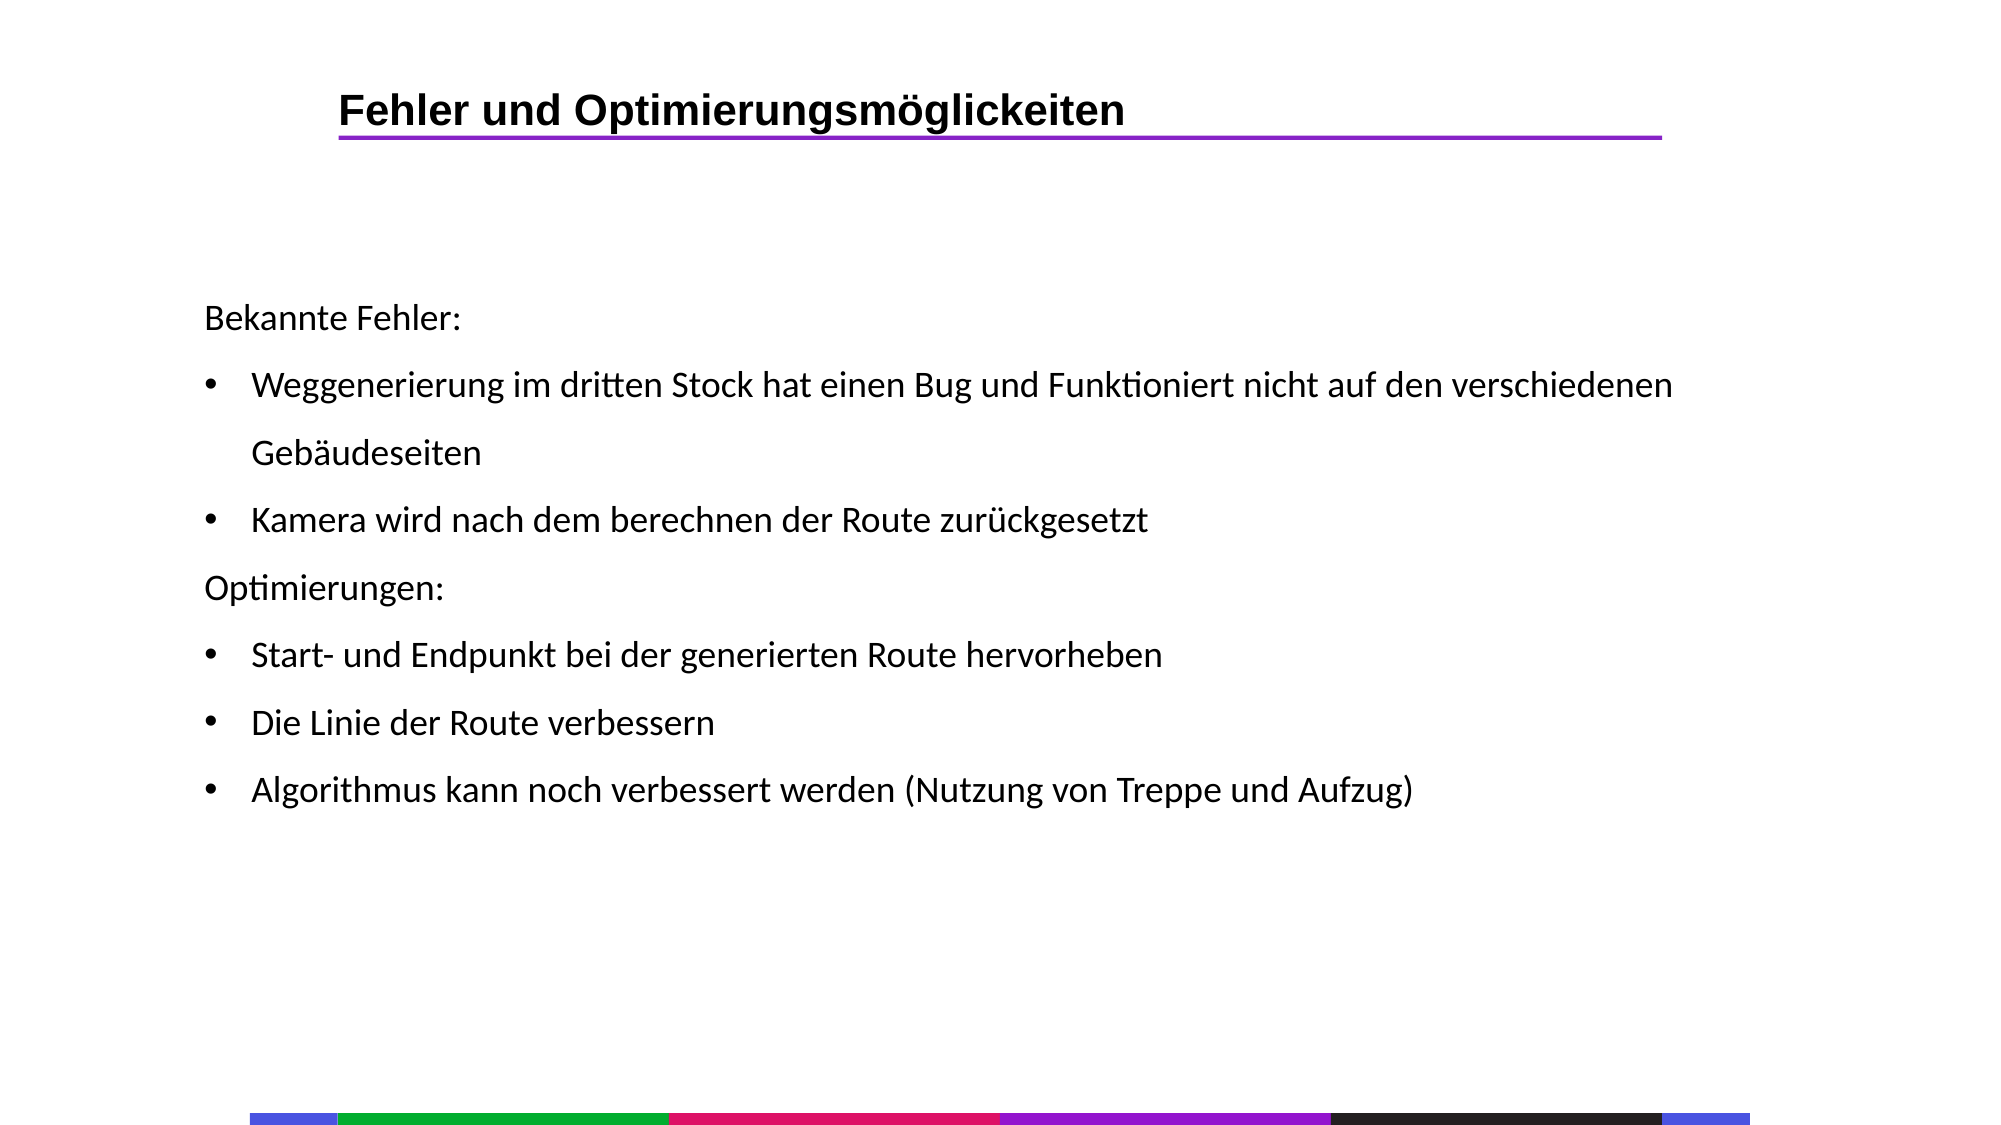

67
Fehler und Optimierungsmöglickeiten
53

21
53
Bekannte Fehler:
Weggenerierung im dritten Stock hat einen Bug und Funktioniert nicht auf den verschiedenen Gebäudeseiten
Kamera wird nach dem berechnen der Route zurückgesetzt
Optimierungen:
Start- und Endpunkt bei der generierten Route hervorheben
Die Linie der Route verbessern
Algorithmus kann noch verbessert werden (Nutzung von Treppe und Aufzug)

21
53
21
53
21
53
21
53
21
53
21
53
21
53

133
21
133
21
133
21
133
21
133
21
133